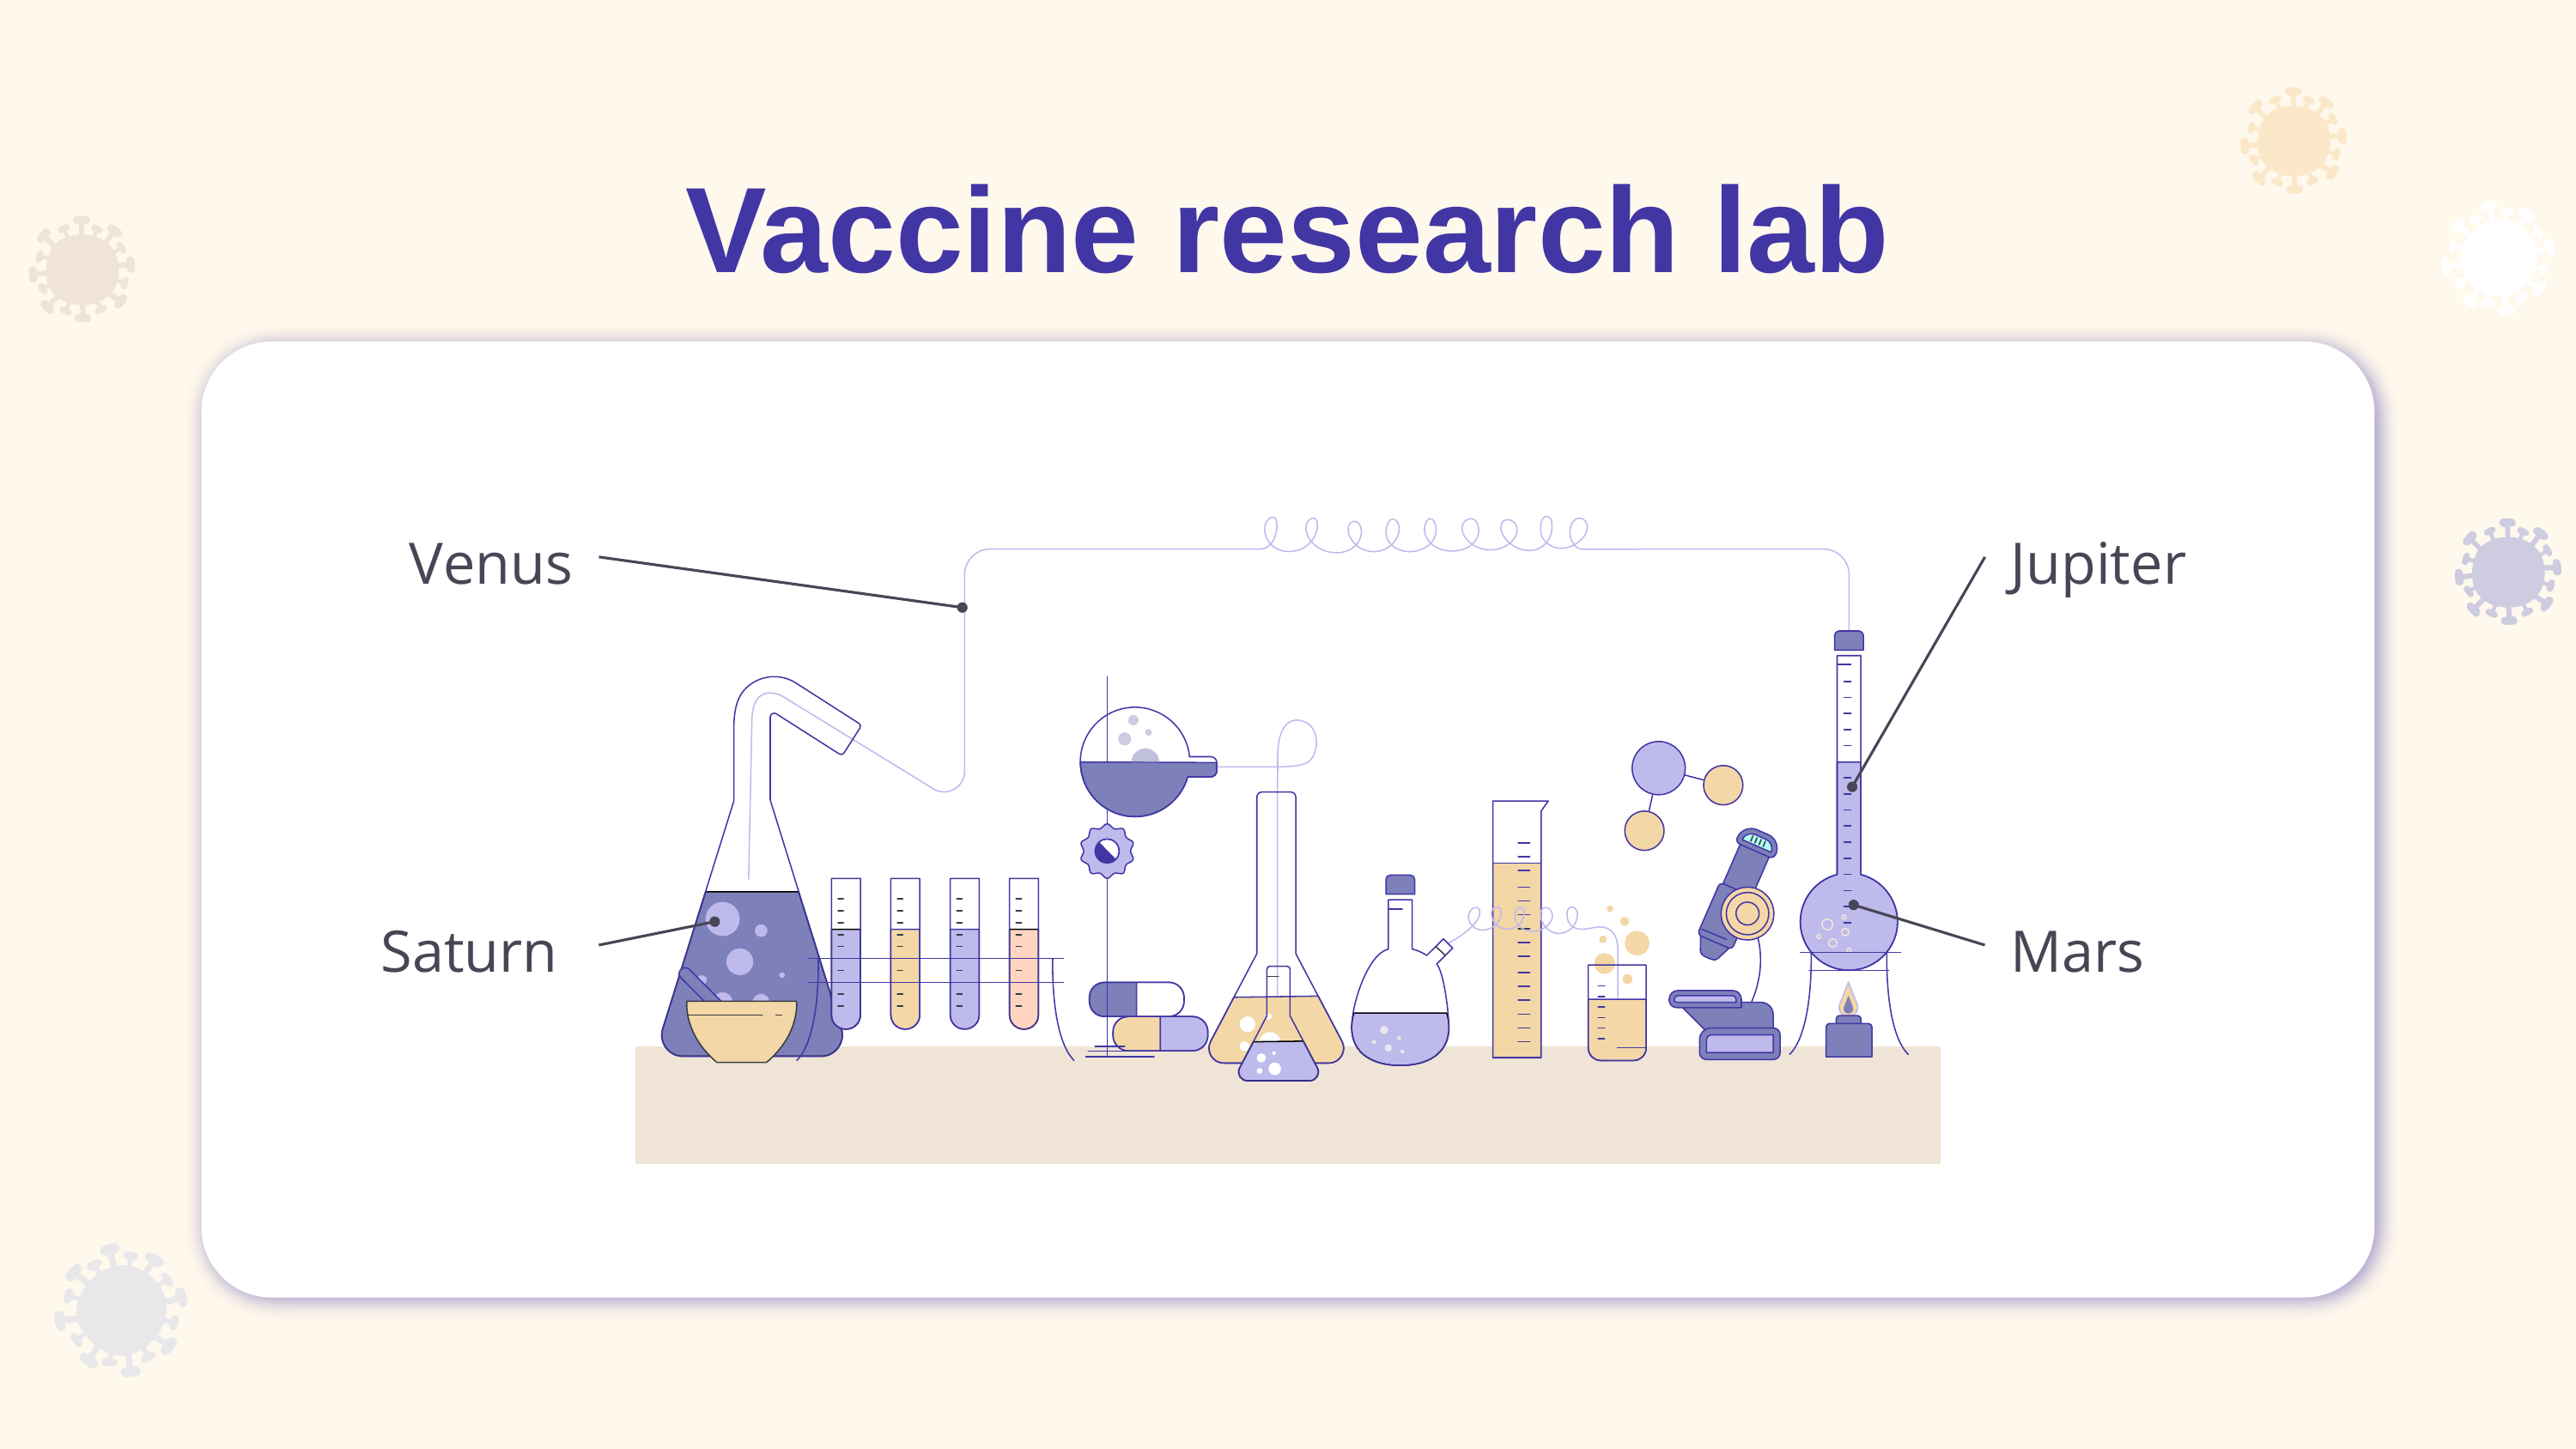

# Vaccine research lab
Venus
Jupiter

Saturn
Mars